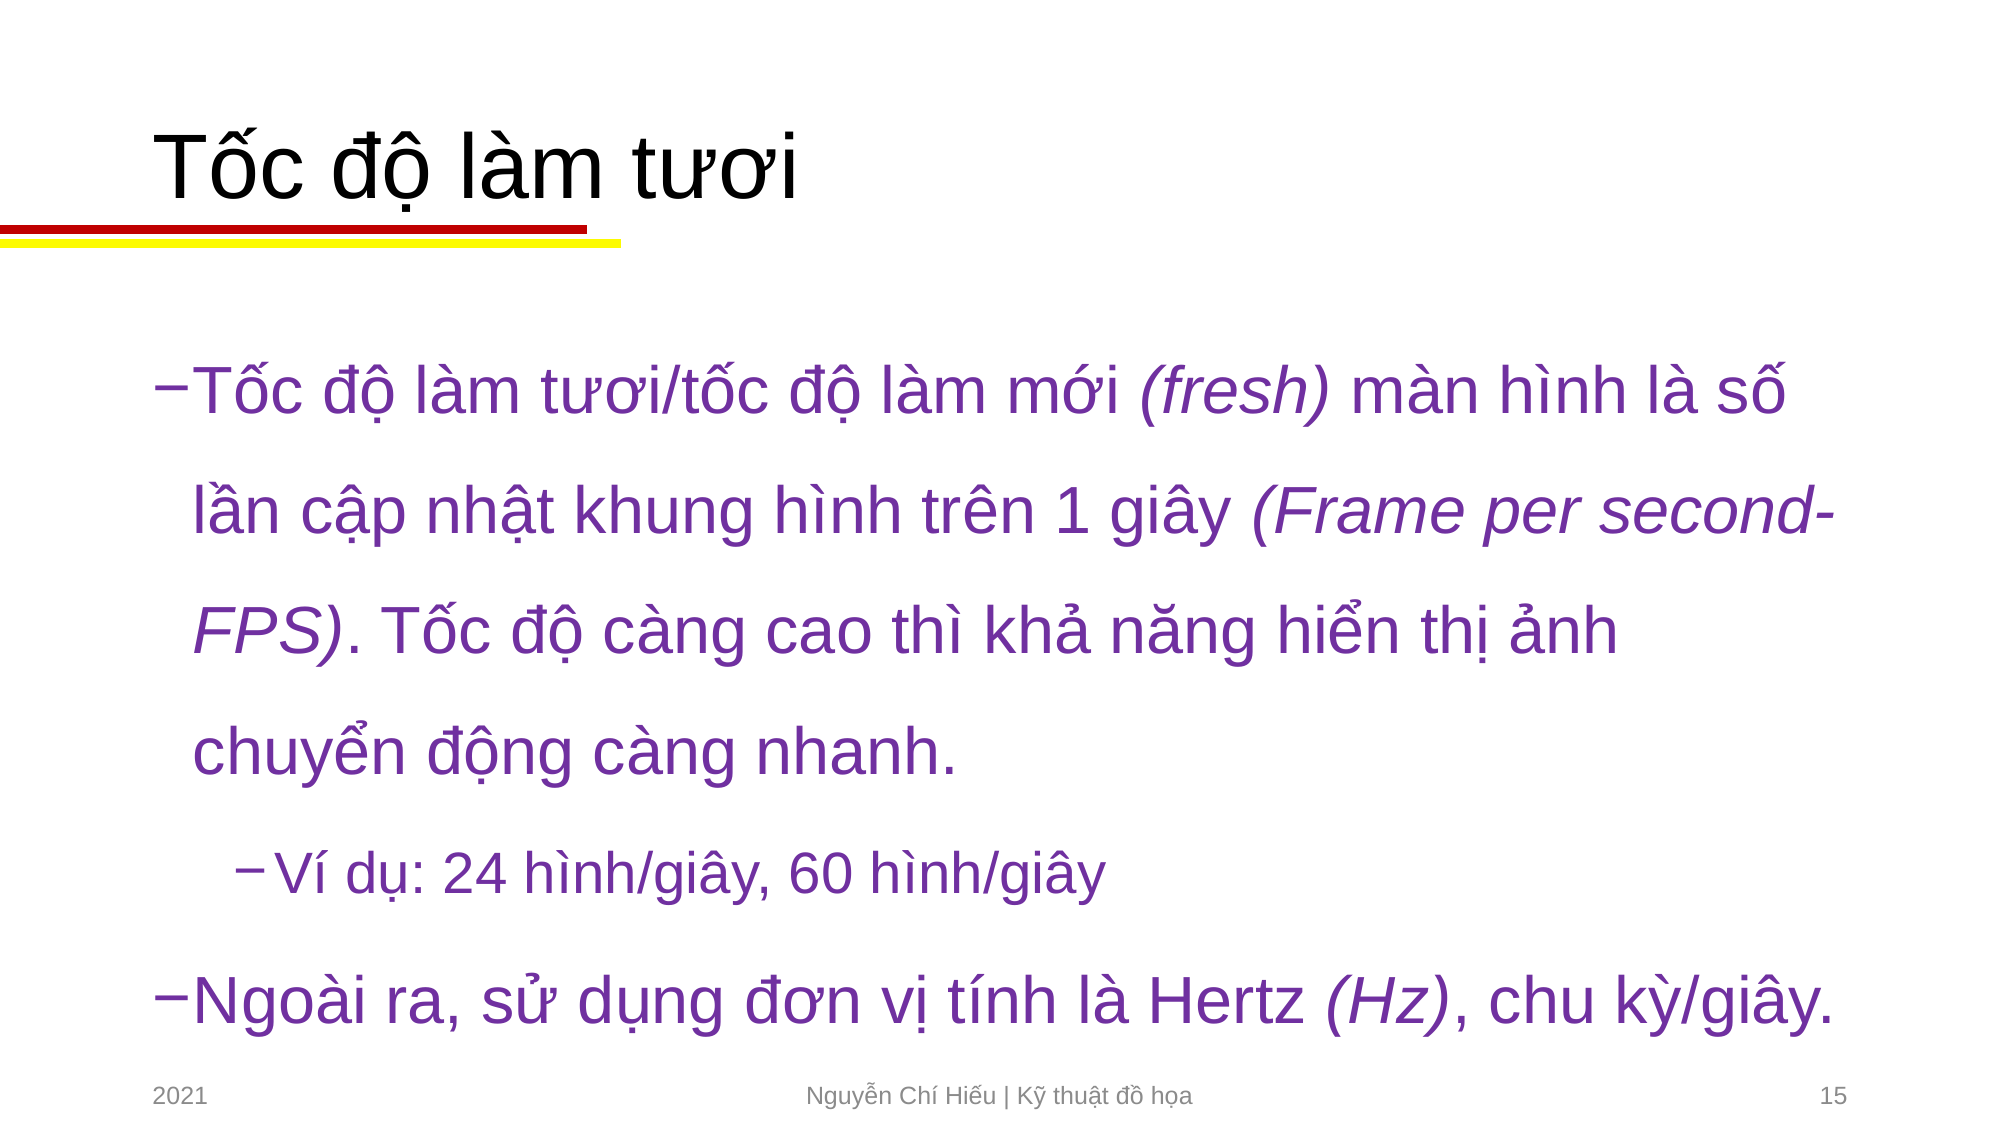

# Tốc độ làm tươi
Tốc độ làm tươi/tốc độ làm mới (fresh) màn hình là số lần cập nhật khung hình trên 1 giây (Frame per second- FPS). Tốc độ càng cao thì khả năng hiển thị ảnh chuyển động càng nhanh.
Ví dụ: 24 hình/giây, 60 hình/giây
Ngoài ra, sử dụng đơn vị tính là Hertz (Hz), chu kỳ/giây.
2021
Nguyễn Chí Hiếu | Kỹ thuật đồ họa
15